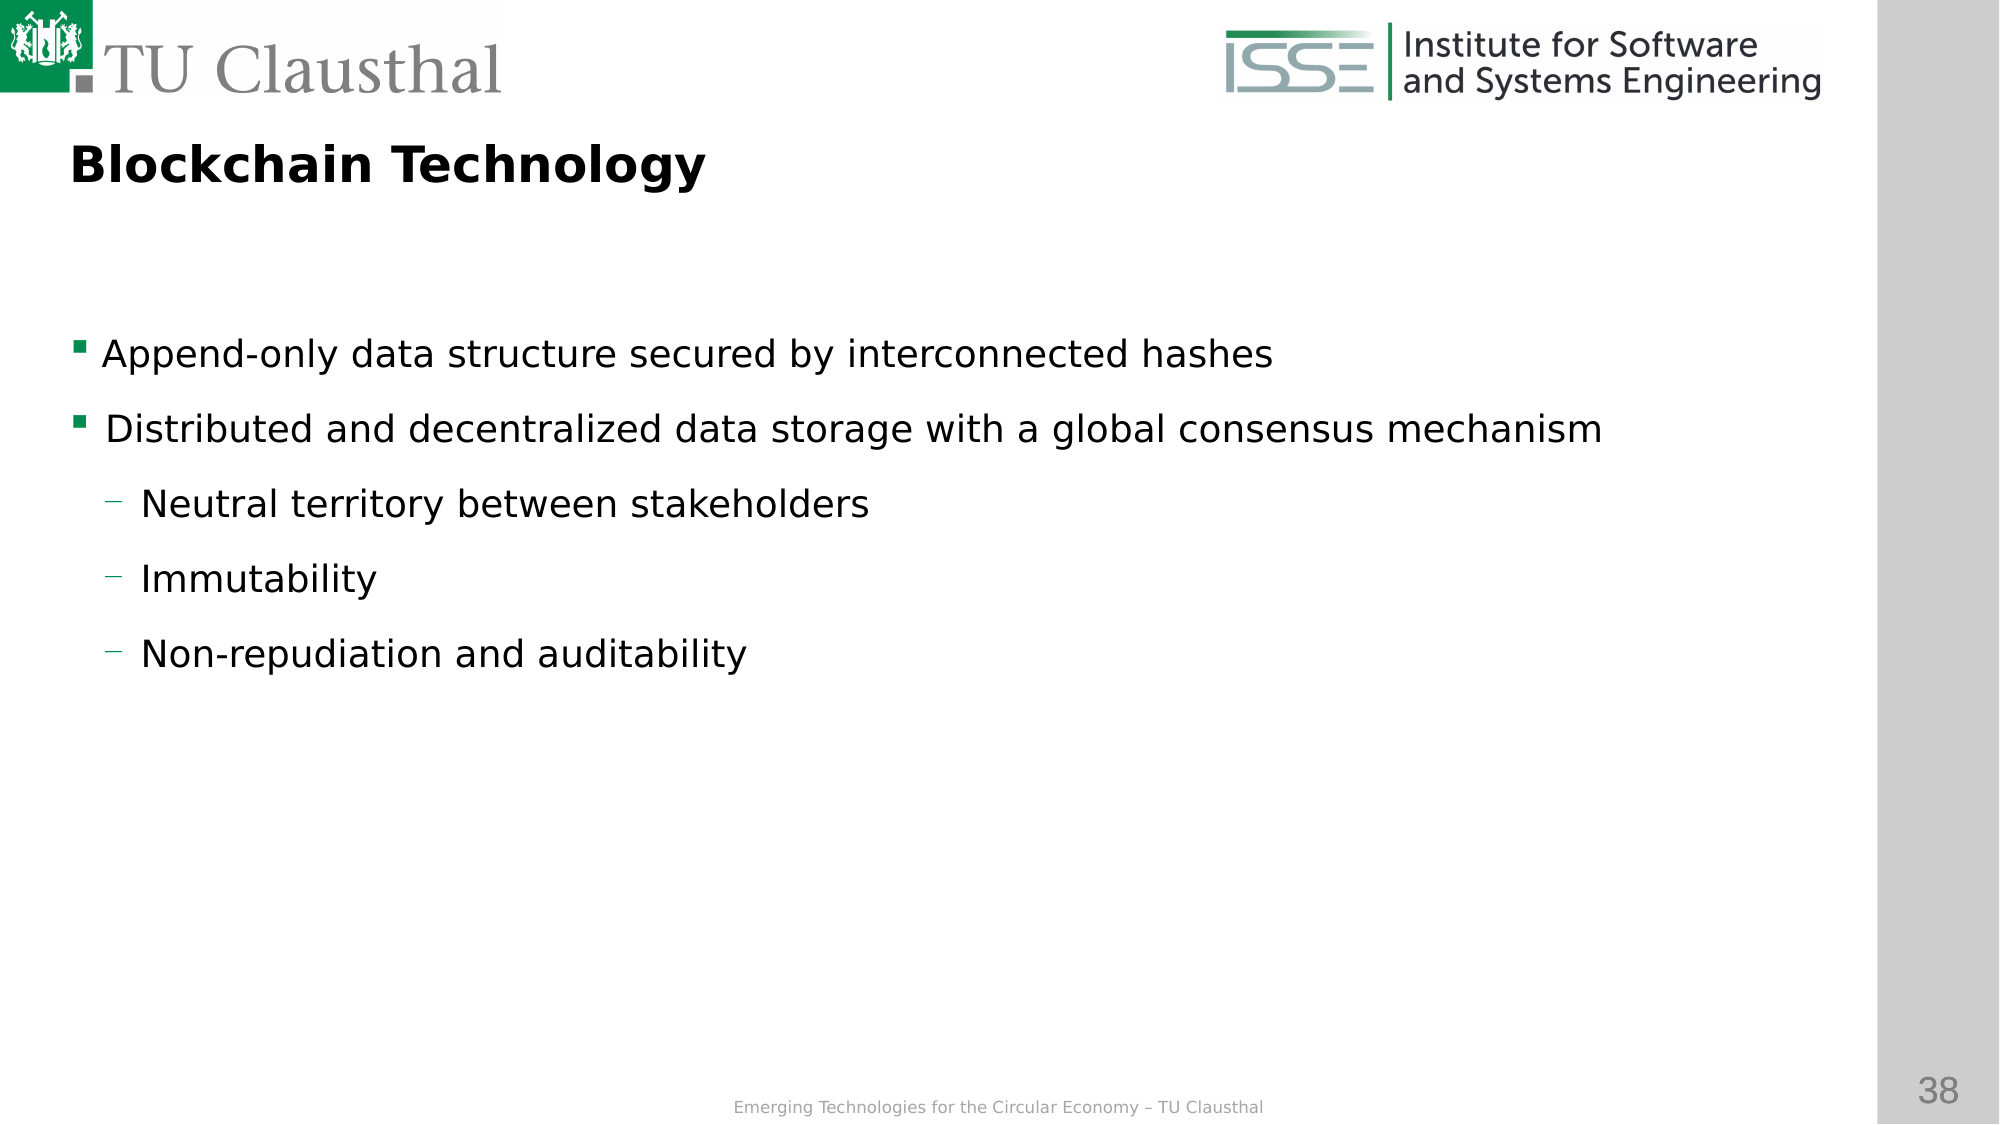

Blockchain Technology
Append-only data structure secured by interconnected hashes
Distributed and decentralized data storage with a global consensus mechanism
Neutral territory between stakeholders
Immutability
Non-repudiation and auditability